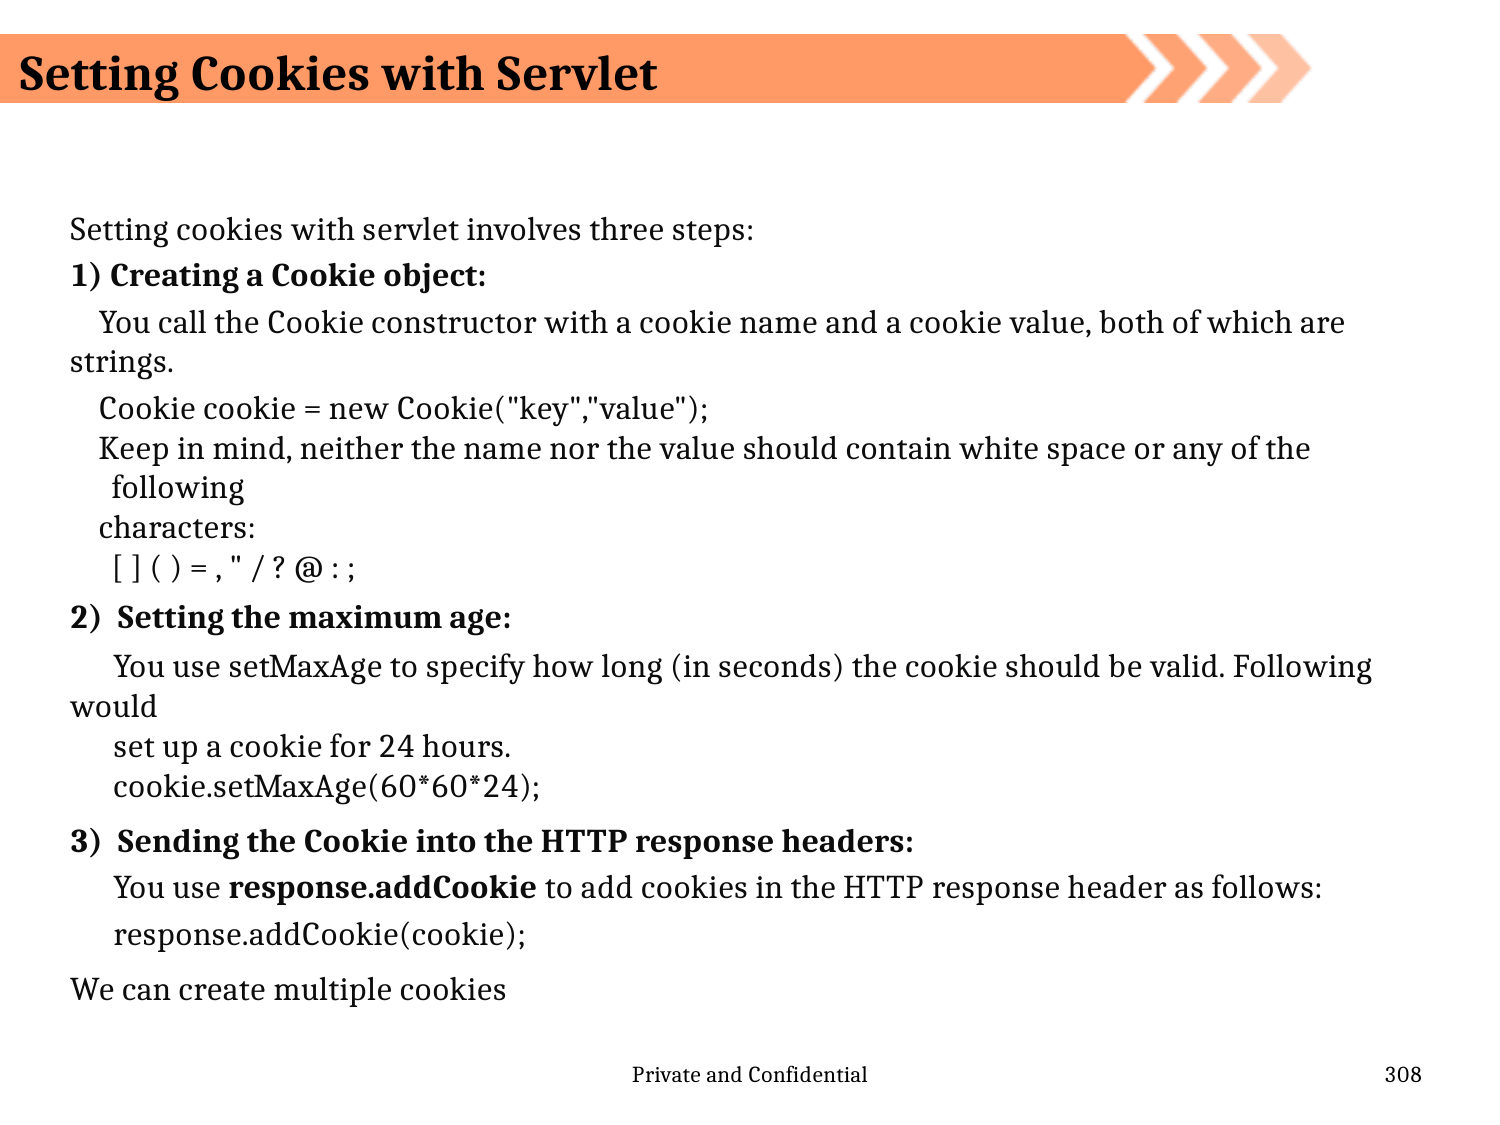

# Setting Cookies with Servlet
Setting cookies with servlet involves three steps:
1) Creating a Cookie object:
    You call the Cookie constructor with a cookie name and a cookie value, both of which are strings.
    Cookie cookie = new Cookie("key","value");
    Keep in mind, neither the name nor the value should contain white space or any of the following
    characters:
	[ ] ( ) = , " / ? @ : ;
2)  Setting the maximum age:
      You use setMaxAge to specify how long (in seconds) the cookie should be valid. Following would
      set up a cookie for 24 hours.
      cookie.setMaxAge(60*60*24);
3)  Sending the Cookie into the HTTP response headers:
      You use response.addCookie to add cookies in the HTTP response header as follows:
      response.addCookie(cookie);
We can create multiple cookies